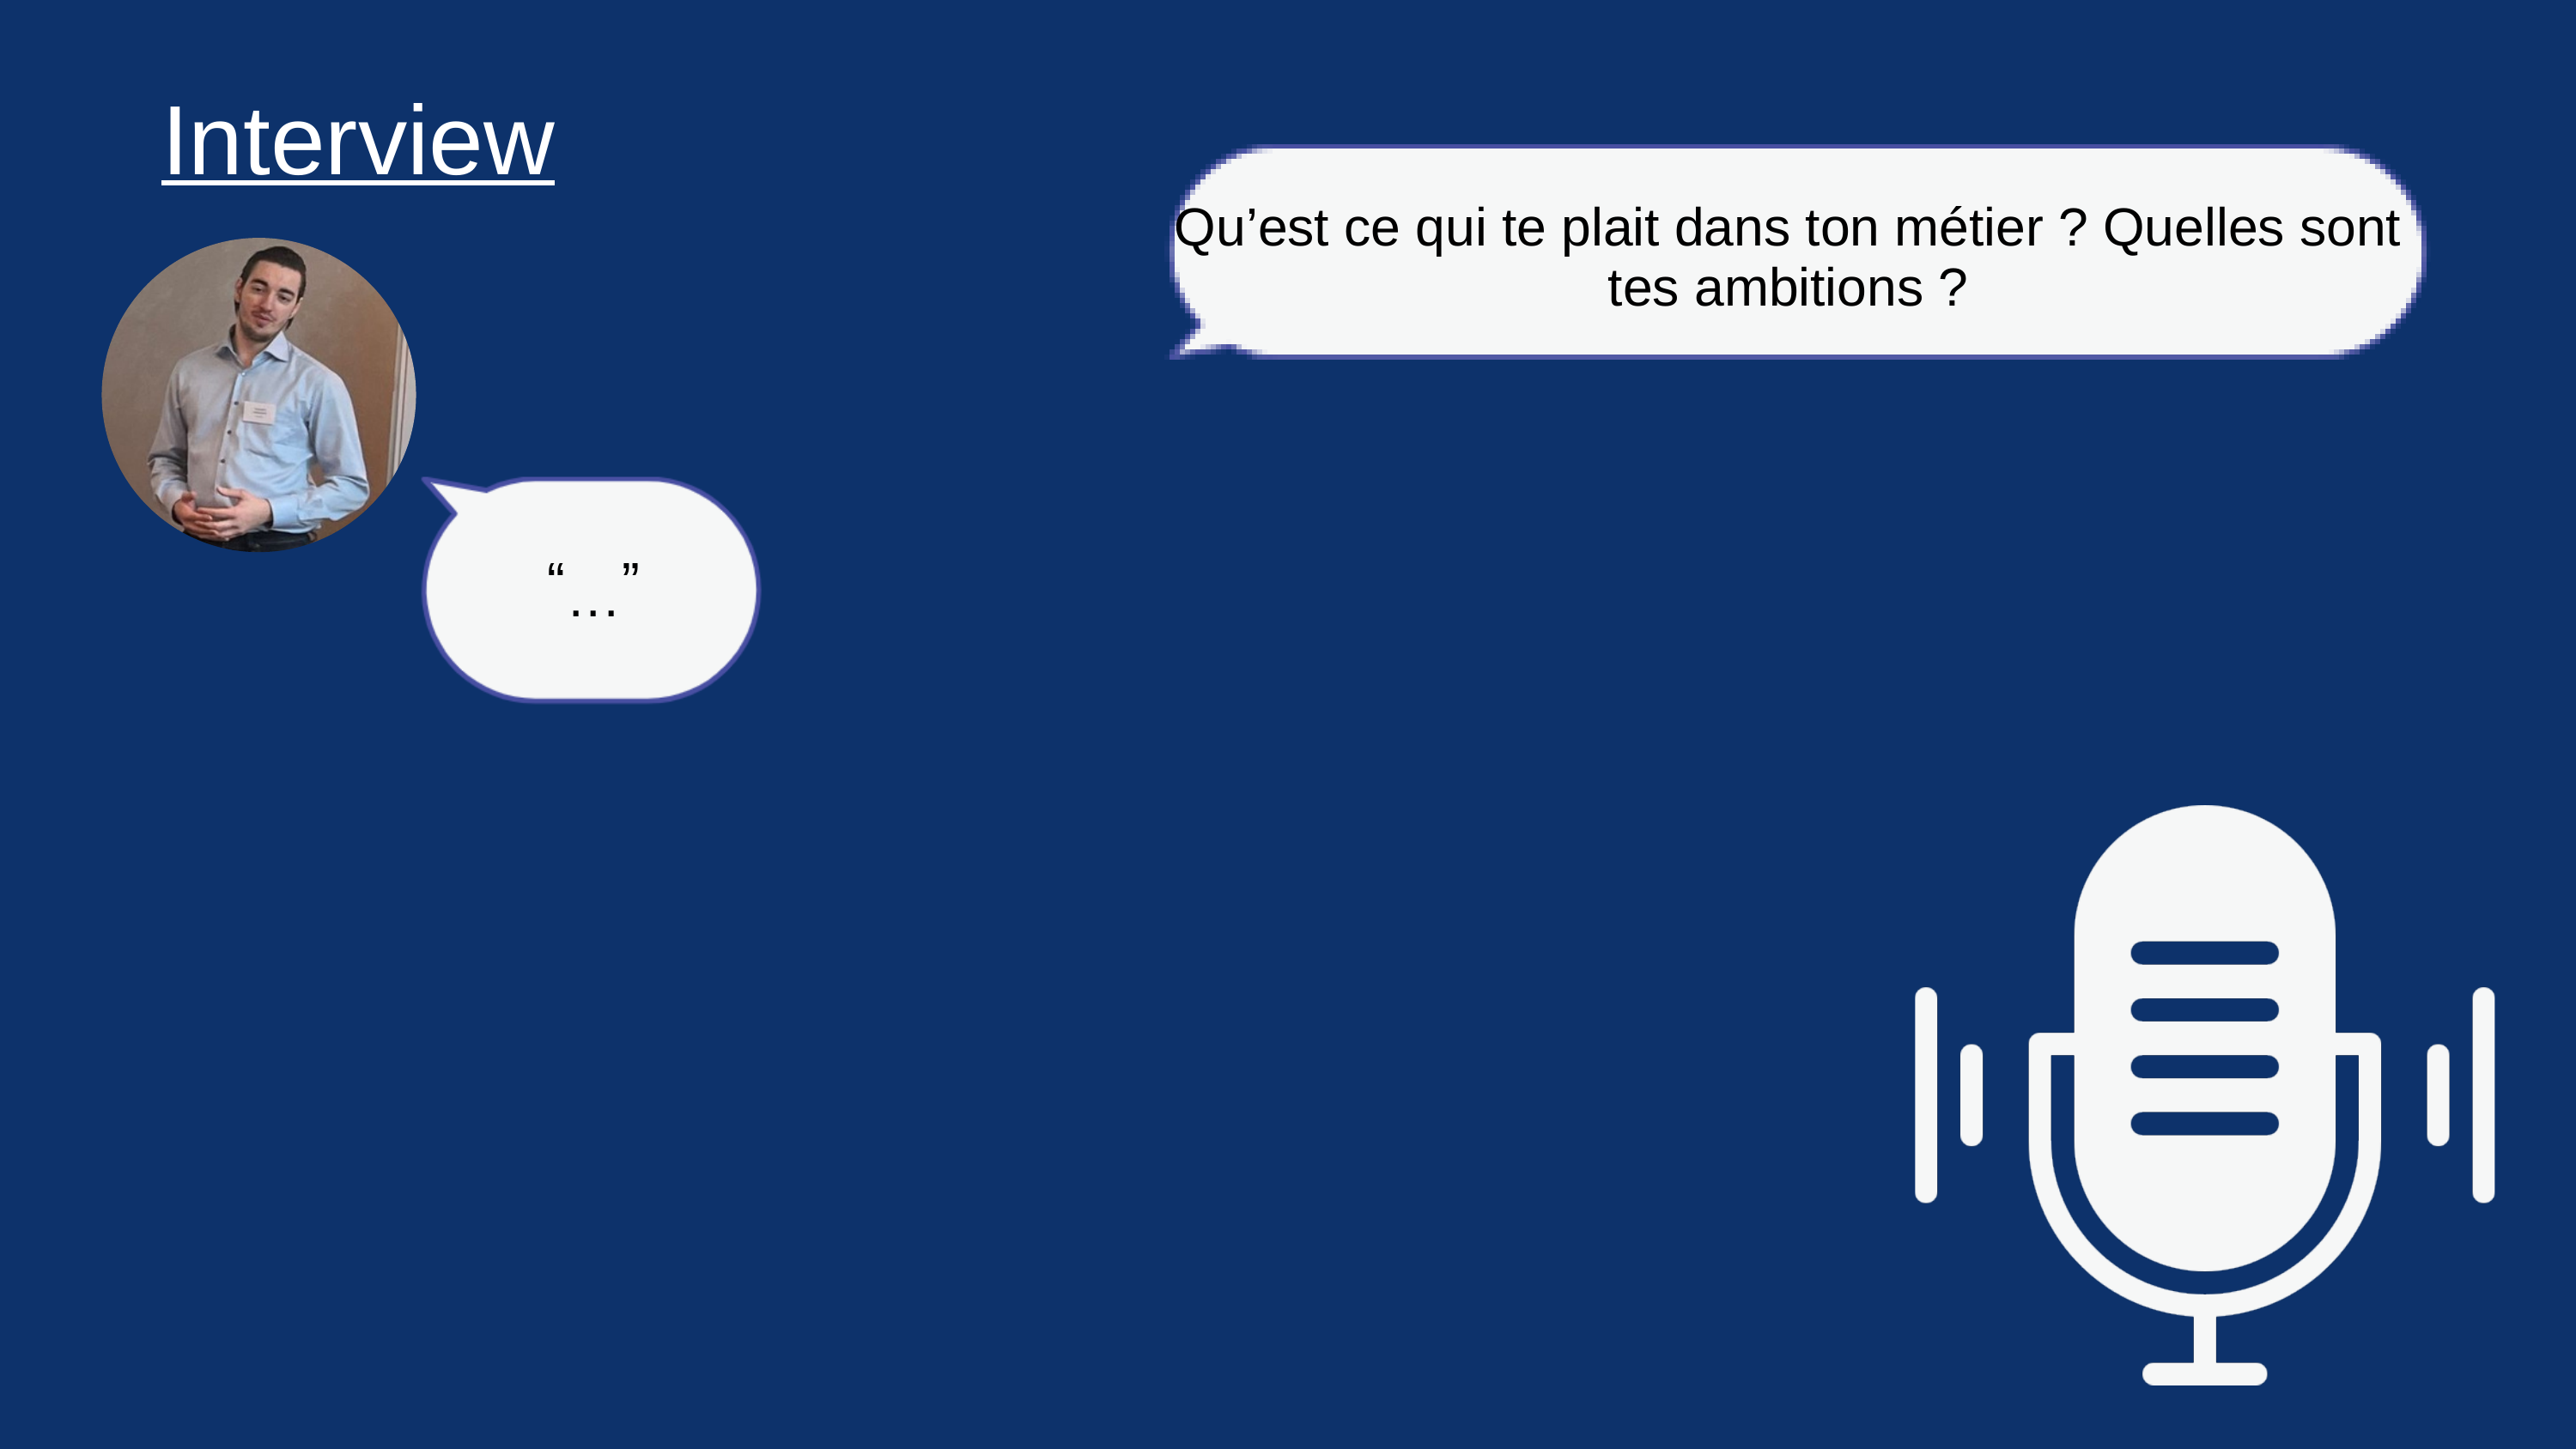

Interview

“  ”
...

Qu’est ce qui te plait dans ton métier ? Quelles sont tes ambitions ?